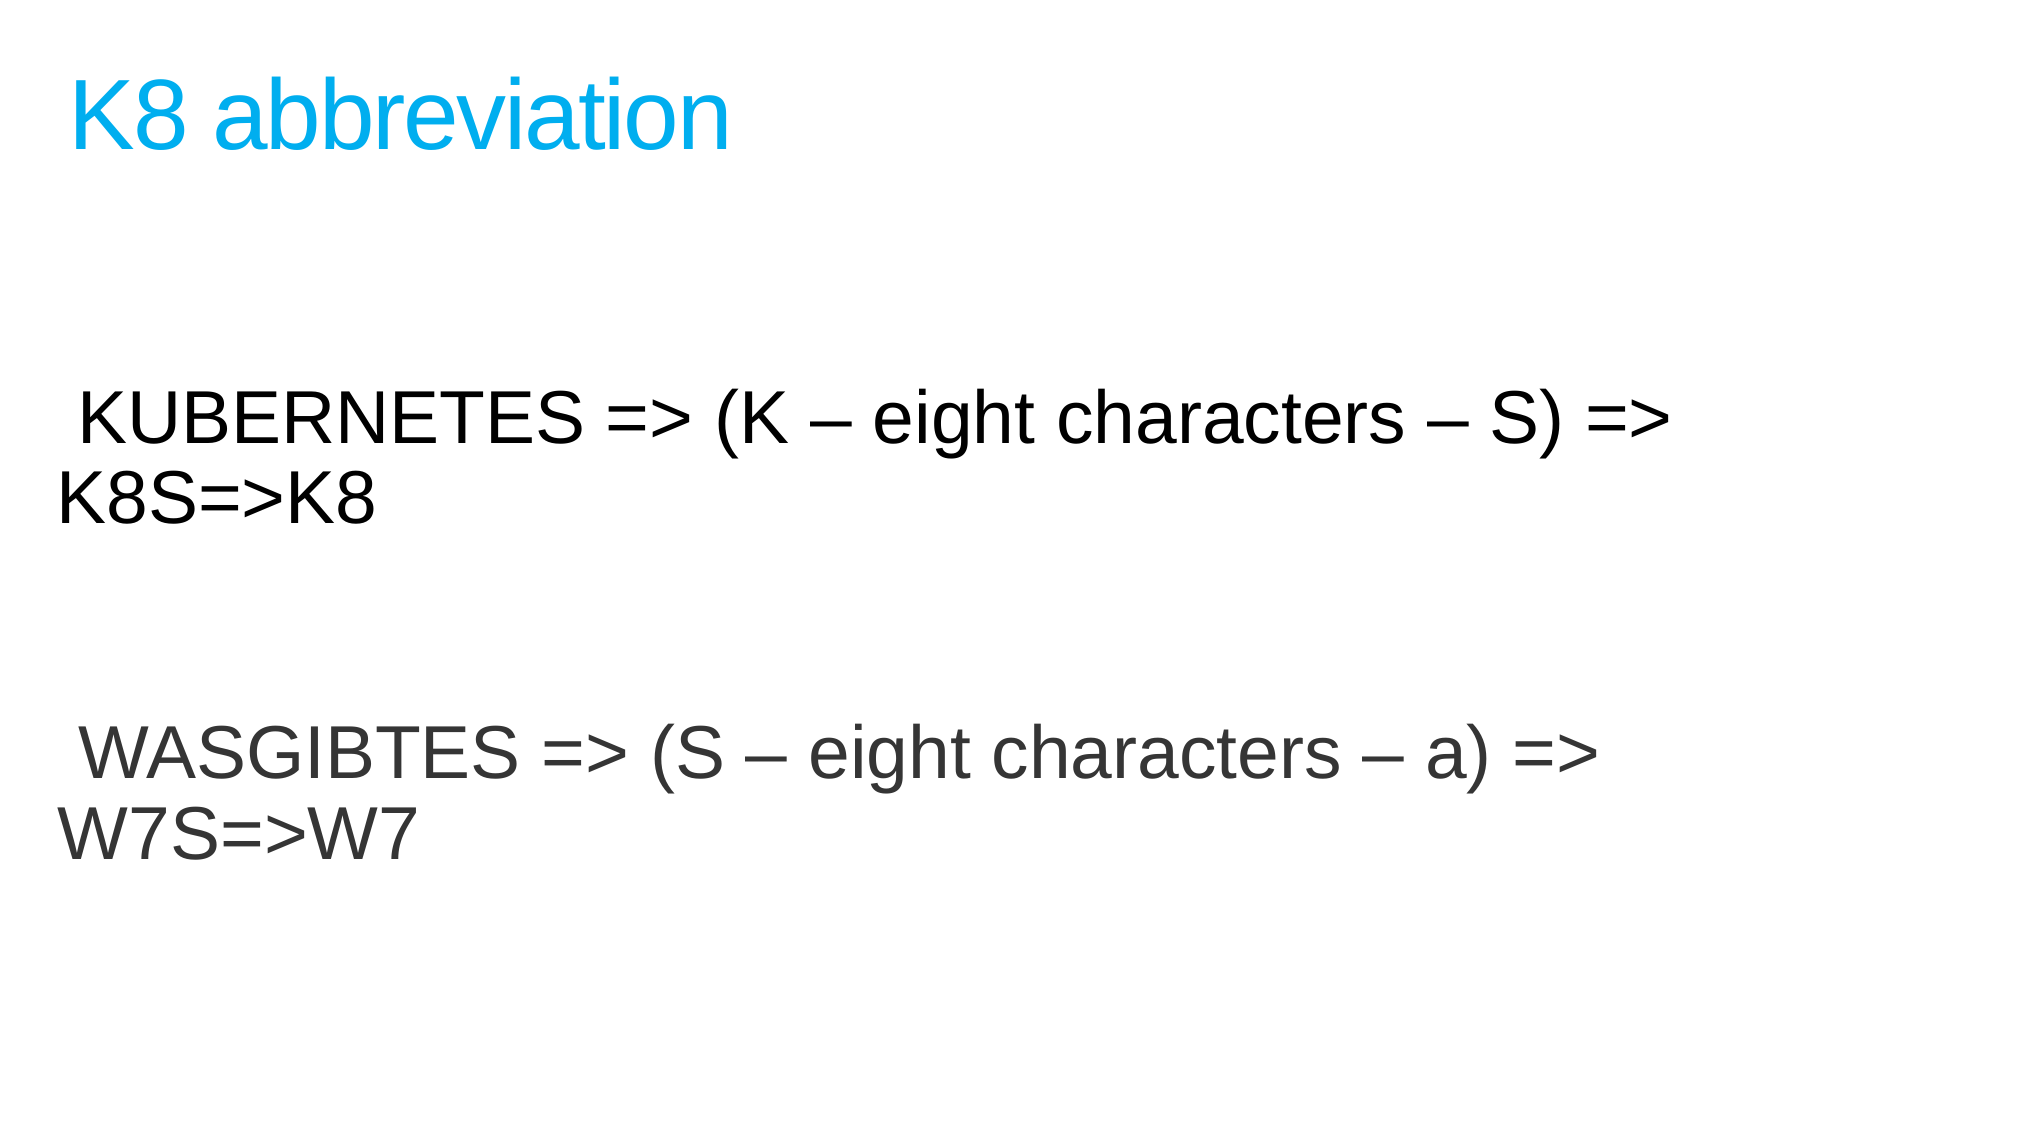

# K8 abbreviation
 KUBERNETES => (K – eight characters – S) => K8S=>K8
 WASGIBTES => (S – eight characters – a) => W7S=>W7